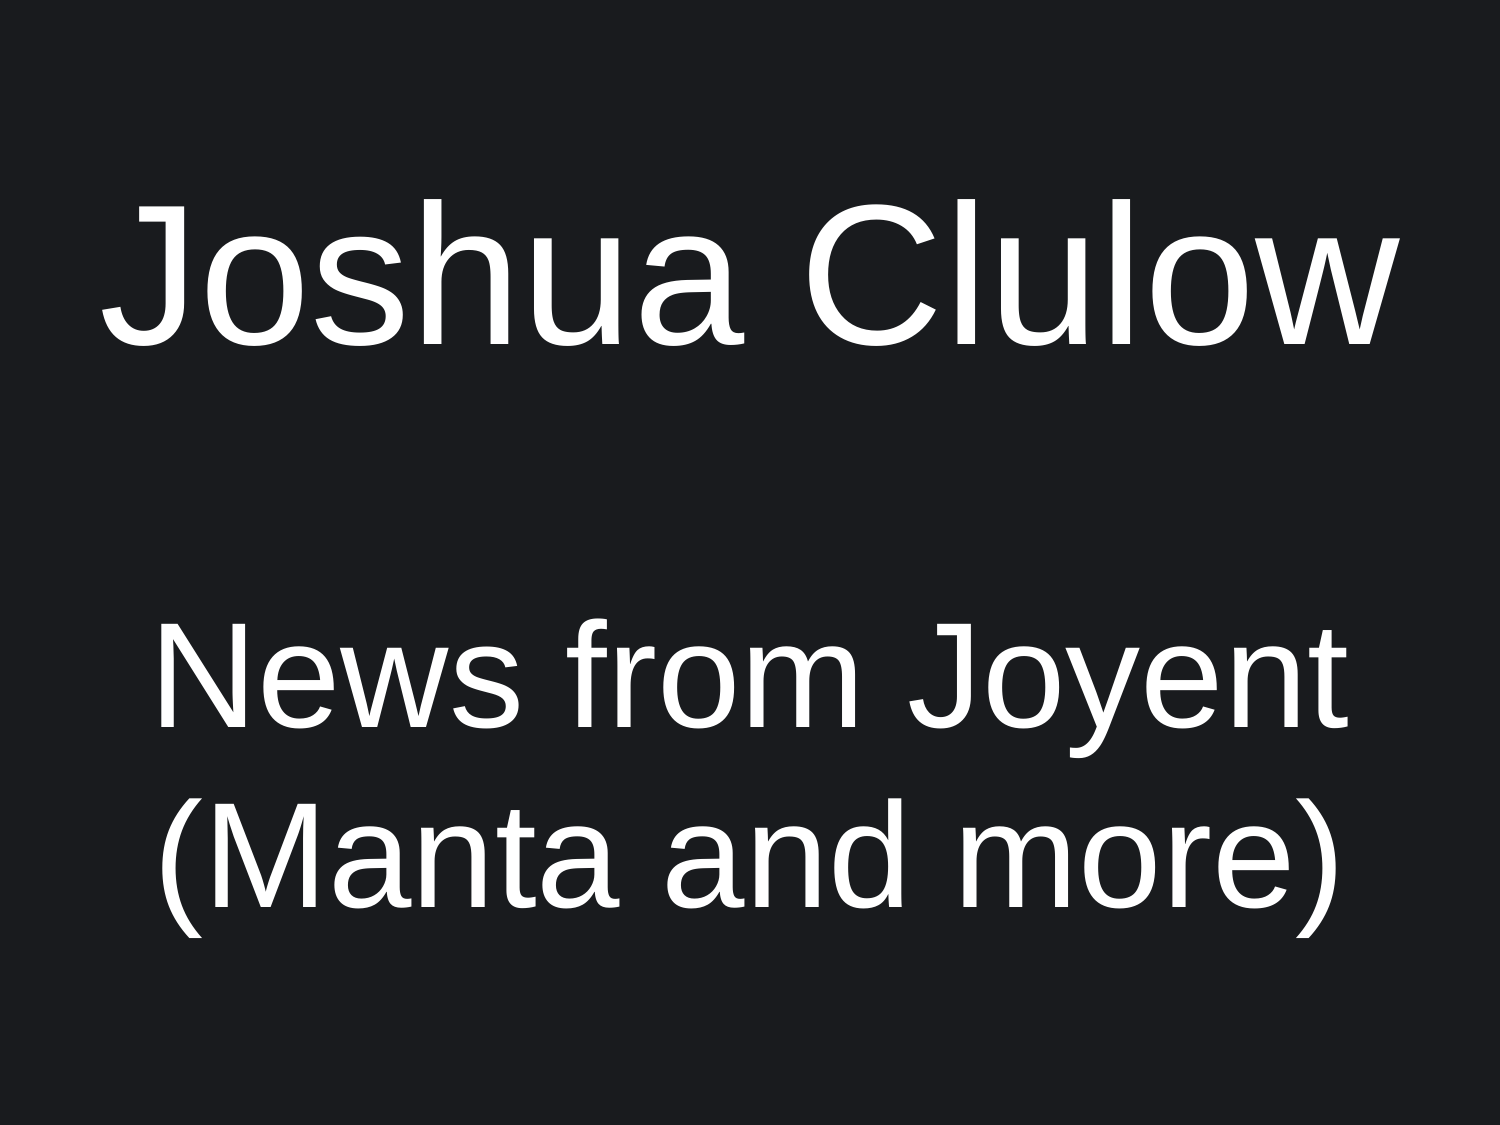

Joshua Clulow
News from Joyent
(Manta and more)